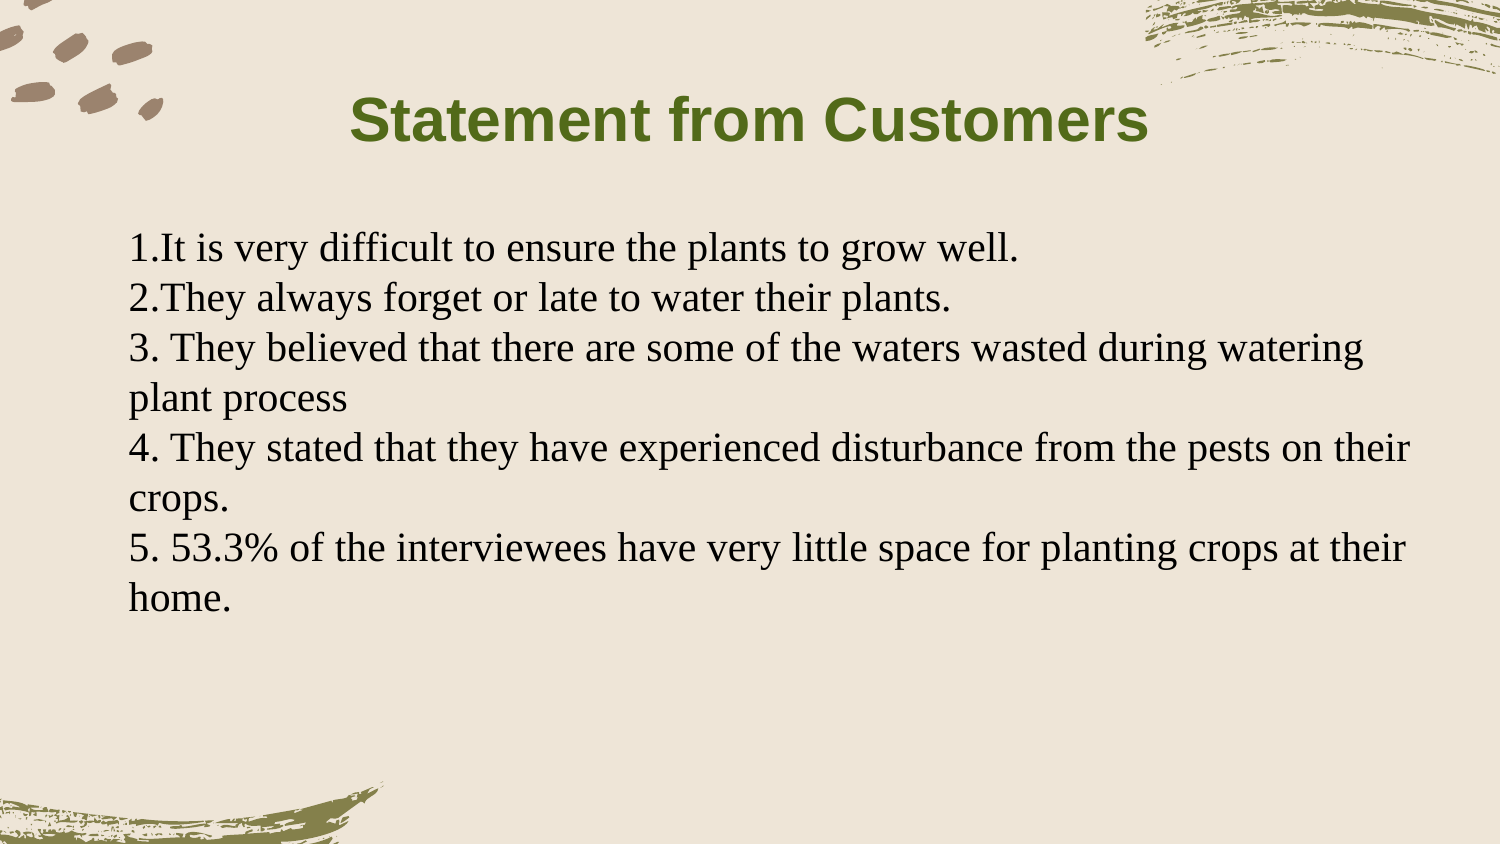

# Statement from Customers
1.It is very difficult to ensure the plants to grow well.
2.They always forget or late to water their plants.
3. They believed that there are some of the waters wasted during watering plant process
4. They stated that they have experienced disturbance from the pests on their crops.
5. 53.3% of the interviewees have very little space for planting crops at their home.